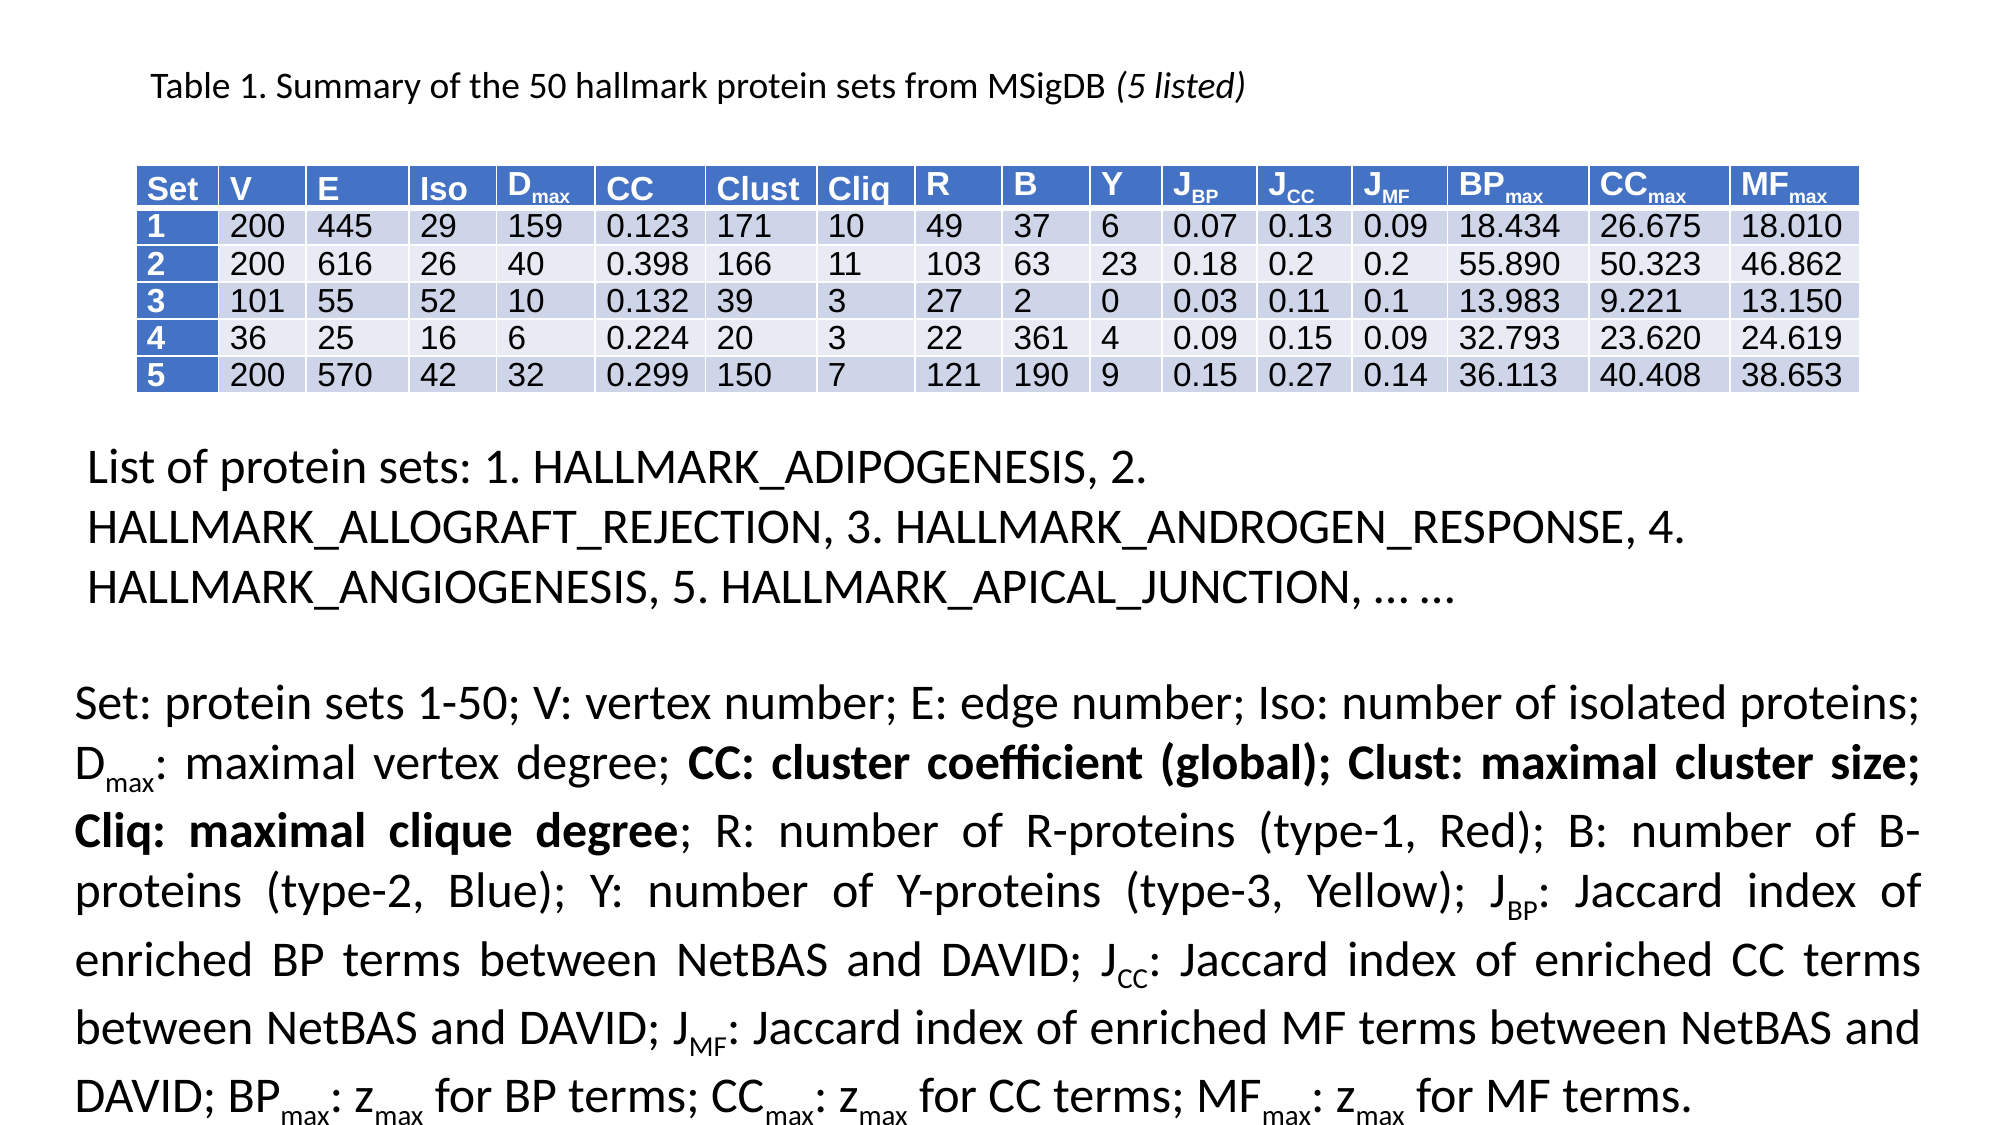

Table 1. Summary of the 50 hallmark protein sets from MSigDB (5 listed)
| Set | V | E | Iso | Dmax | CC | Clust | Cliq | R | B | Y | JBP | JCC | JMF | BPmax | CCmax | MFmax |
| --- | --- | --- | --- | --- | --- | --- | --- | --- | --- | --- | --- | --- | --- | --- | --- | --- |
| 1 | 200 | 445 | 29 | 159 | 0.123 | 171 | 10 | 49 | 37 | 6 | 0.07 | 0.13 | 0.09 | 18.434 | 26.675 | 18.010 |
| 2 | 200 | 616 | 26 | 40 | 0.398 | 166 | 11 | 103 | 63 | 23 | 0.18 | 0.2 | 0.2 | 55.890 | 50.323 | 46.862 |
| 3 | 101 | 55 | 52 | 10 | 0.132 | 39 | 3 | 27 | 2 | 0 | 0.03 | 0.11 | 0.1 | 13.983 | 9.221 | 13.150 |
| 4 | 36 | 25 | 16 | 6 | 0.224 | 20 | 3 | 22 | 361 | 4 | 0.09 | 0.15 | 0.09 | 32.793 | 23.620 | 24.619 |
| 5 | 200 | 570 | 42 | 32 | 0.299 | 150 | 7 | 121 | 190 | 9 | 0.15 | 0.27 | 0.14 | 36.113 | 40.408 | 38.653 |
List of protein sets: 1. HALLMARK_ADIPOGENESIS, 2. HALLMARK_ALLOGRAFT_REJECTION, 3. HALLMARK_ANDROGEN_RESPONSE, 4. HALLMARK_ANGIOGENESIS, 5. HALLMARK_APICAL_JUNCTION, … …
Set: protein sets 1-50; V: vertex number; E: edge number; Iso: number of isolated proteins; Dmax: maximal vertex degree; CC: cluster coefficient (global); Clust: maximal cluster size; Cliq: maximal clique degree; R: number of R-proteins (type-1, Red); B: number of B-proteins (type-2, Blue); Y: number of Y-proteins (type-3, Yellow); JBP: Jaccard index of enriched BP terms between NetBAS and DAVID; JCC: Jaccard index of enriched CC terms between NetBAS and DAVID; JMF: Jaccard index of enriched MF terms between NetBAS and DAVID; BPmax: zmax for BP terms; CCmax: zmax for CC terms; MFmax: zmax for MF terms.